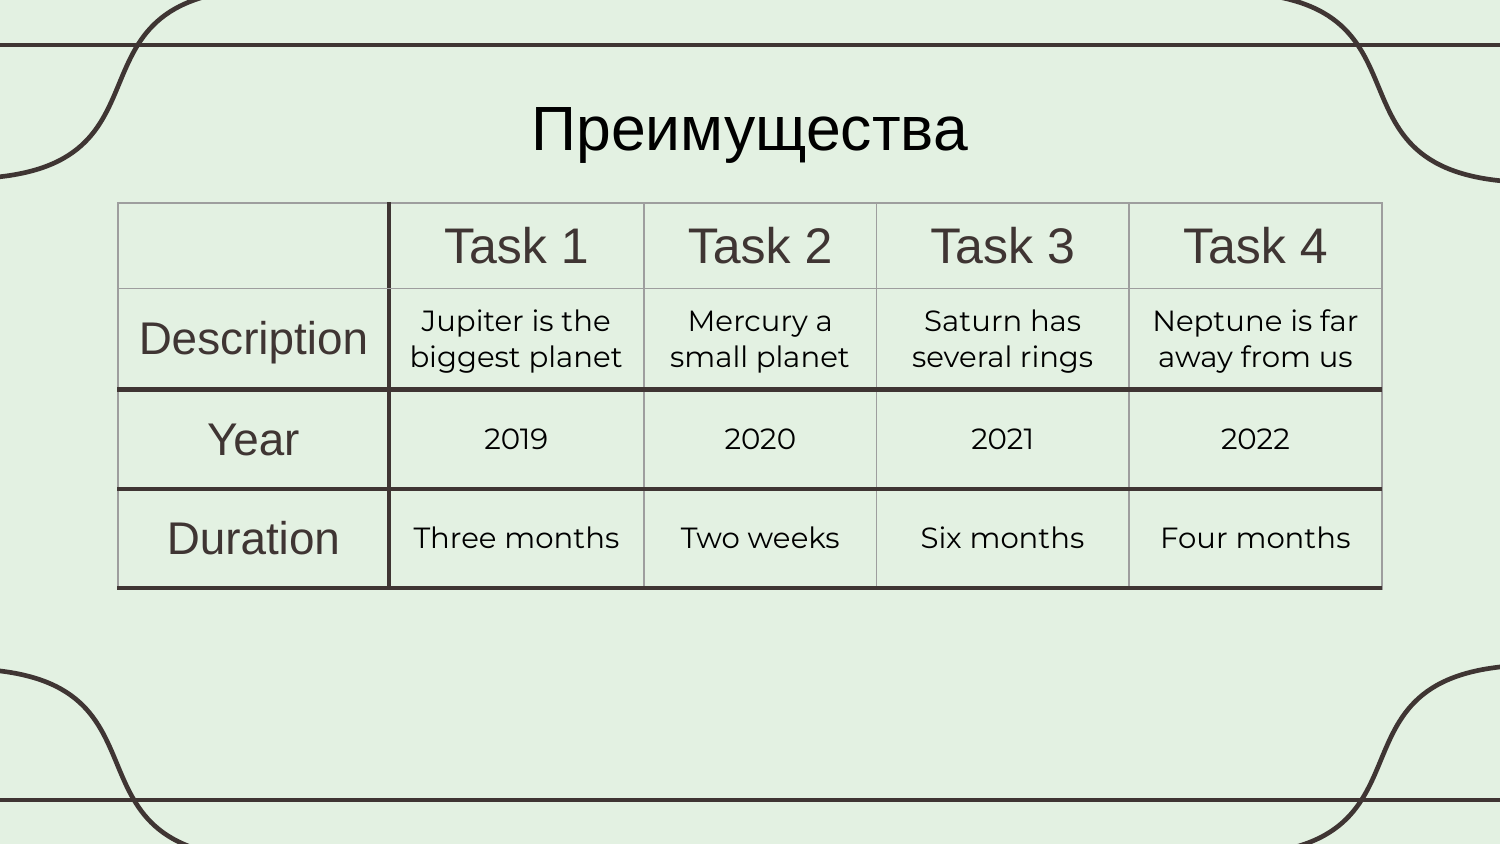

# Преимущества
|  | Task 1 | Task 2 | Task 3 | Task 4 |
| --- | --- | --- | --- | --- |
| Description | Jupiter is the biggest planet | Mercury a small planet | Saturn has several rings | Neptune is far away from us |
| Year | 2019 | 2020 | 2021 | 2022 |
| Duration | Three months | Two weeks | Six months | Four months |